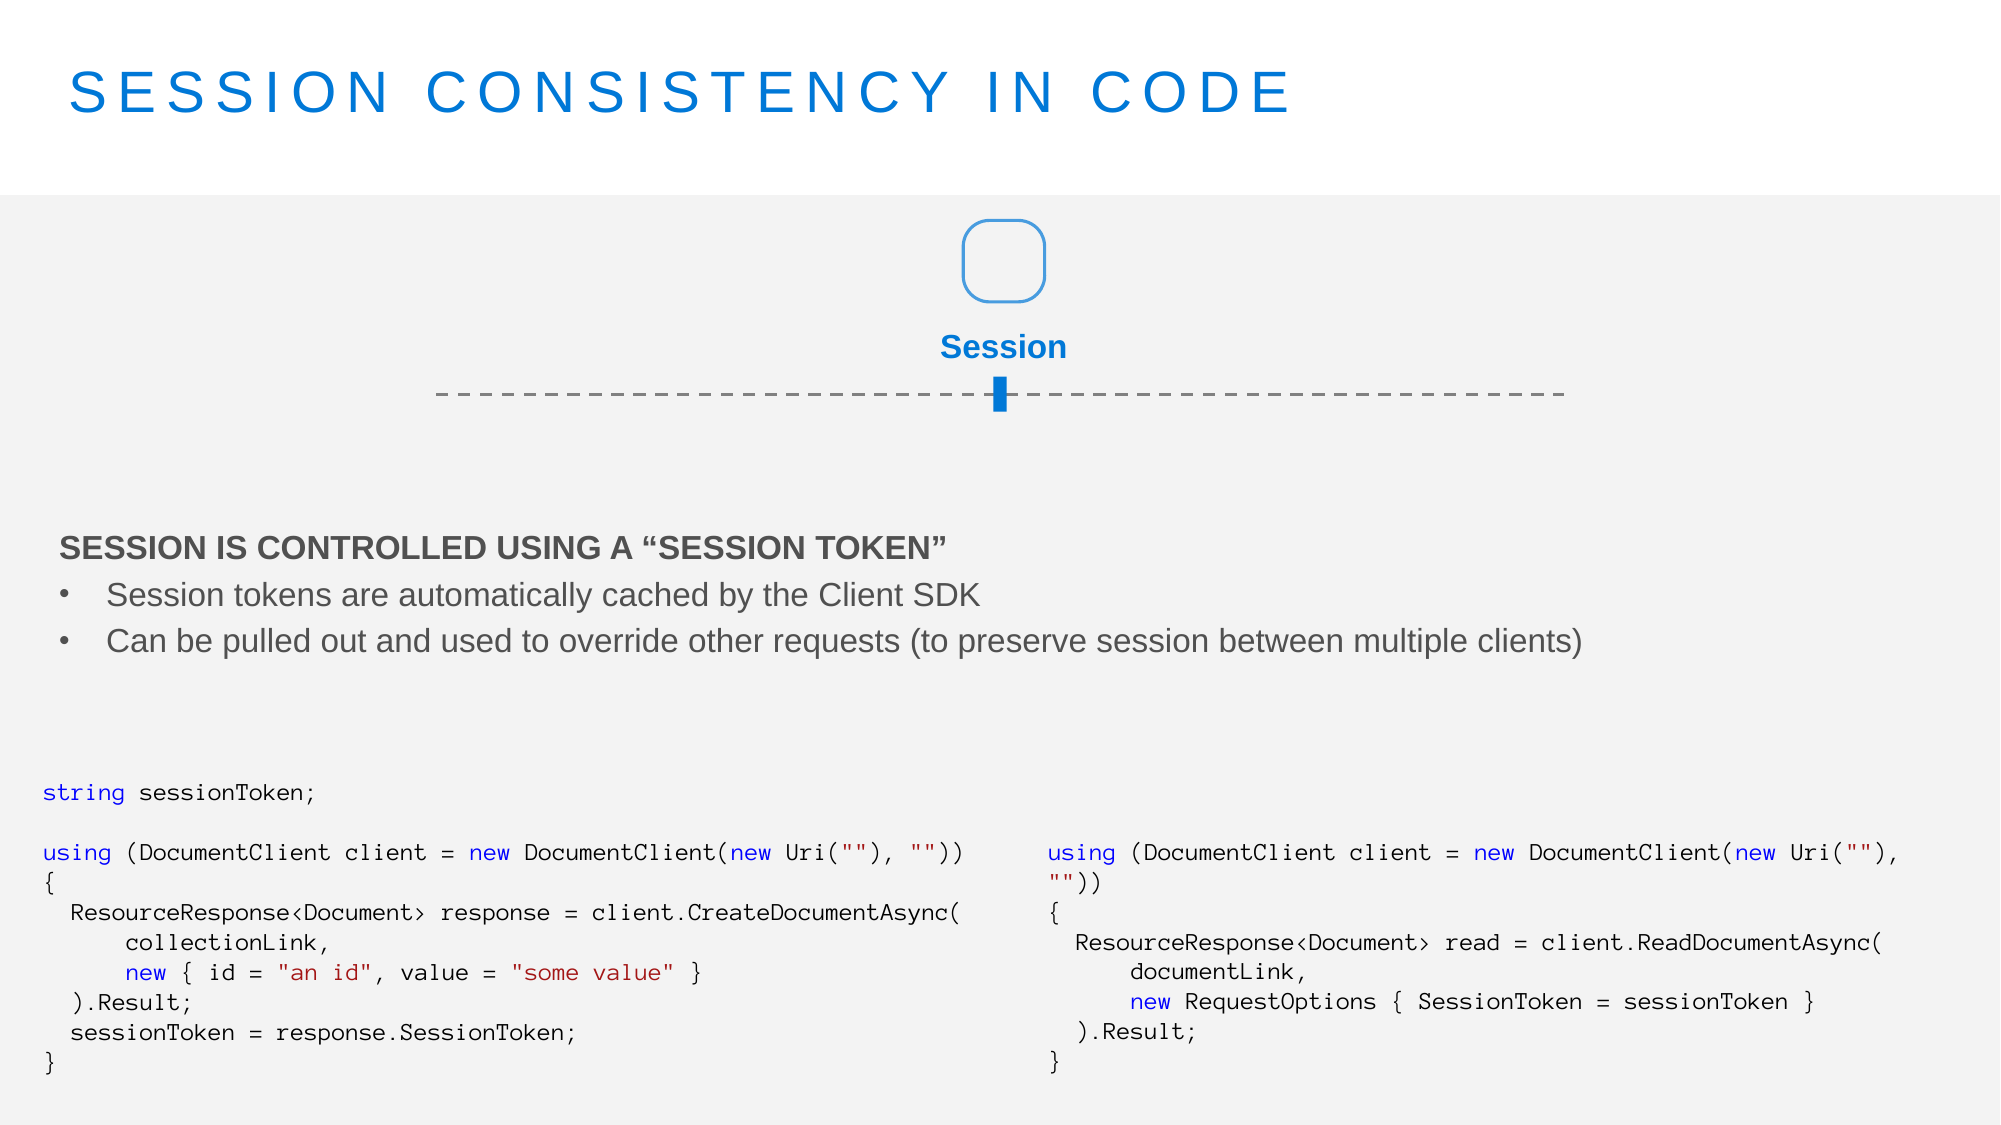

# Session Consistency In Code

Session

SESSION IS CONTROLLED USING A “SESSION TOKEN”
Session tokens are automatically cached by the Client SDK
Can be pulled out and used to override other requests (to preserve session between multiple clients)

string sessionToken;

using (DocumentClient client = new DocumentClient(new Uri(""), ""))
{
  ResourceResponse<Document> response = client.CreateDocumentAsync(
      collectionLink,
      new { id = "an id", value = "some value" }
  ).Result;
  sessionToken = response.SessionToken;
}

using (DocumentClient client = new DocumentClient(new Uri(""), ""))
{
  ResourceResponse<Document> read = client.ReadDocumentAsync(
      documentLink,
      new RequestOptions { SessionToken = sessionToken }
  ).Result;
}